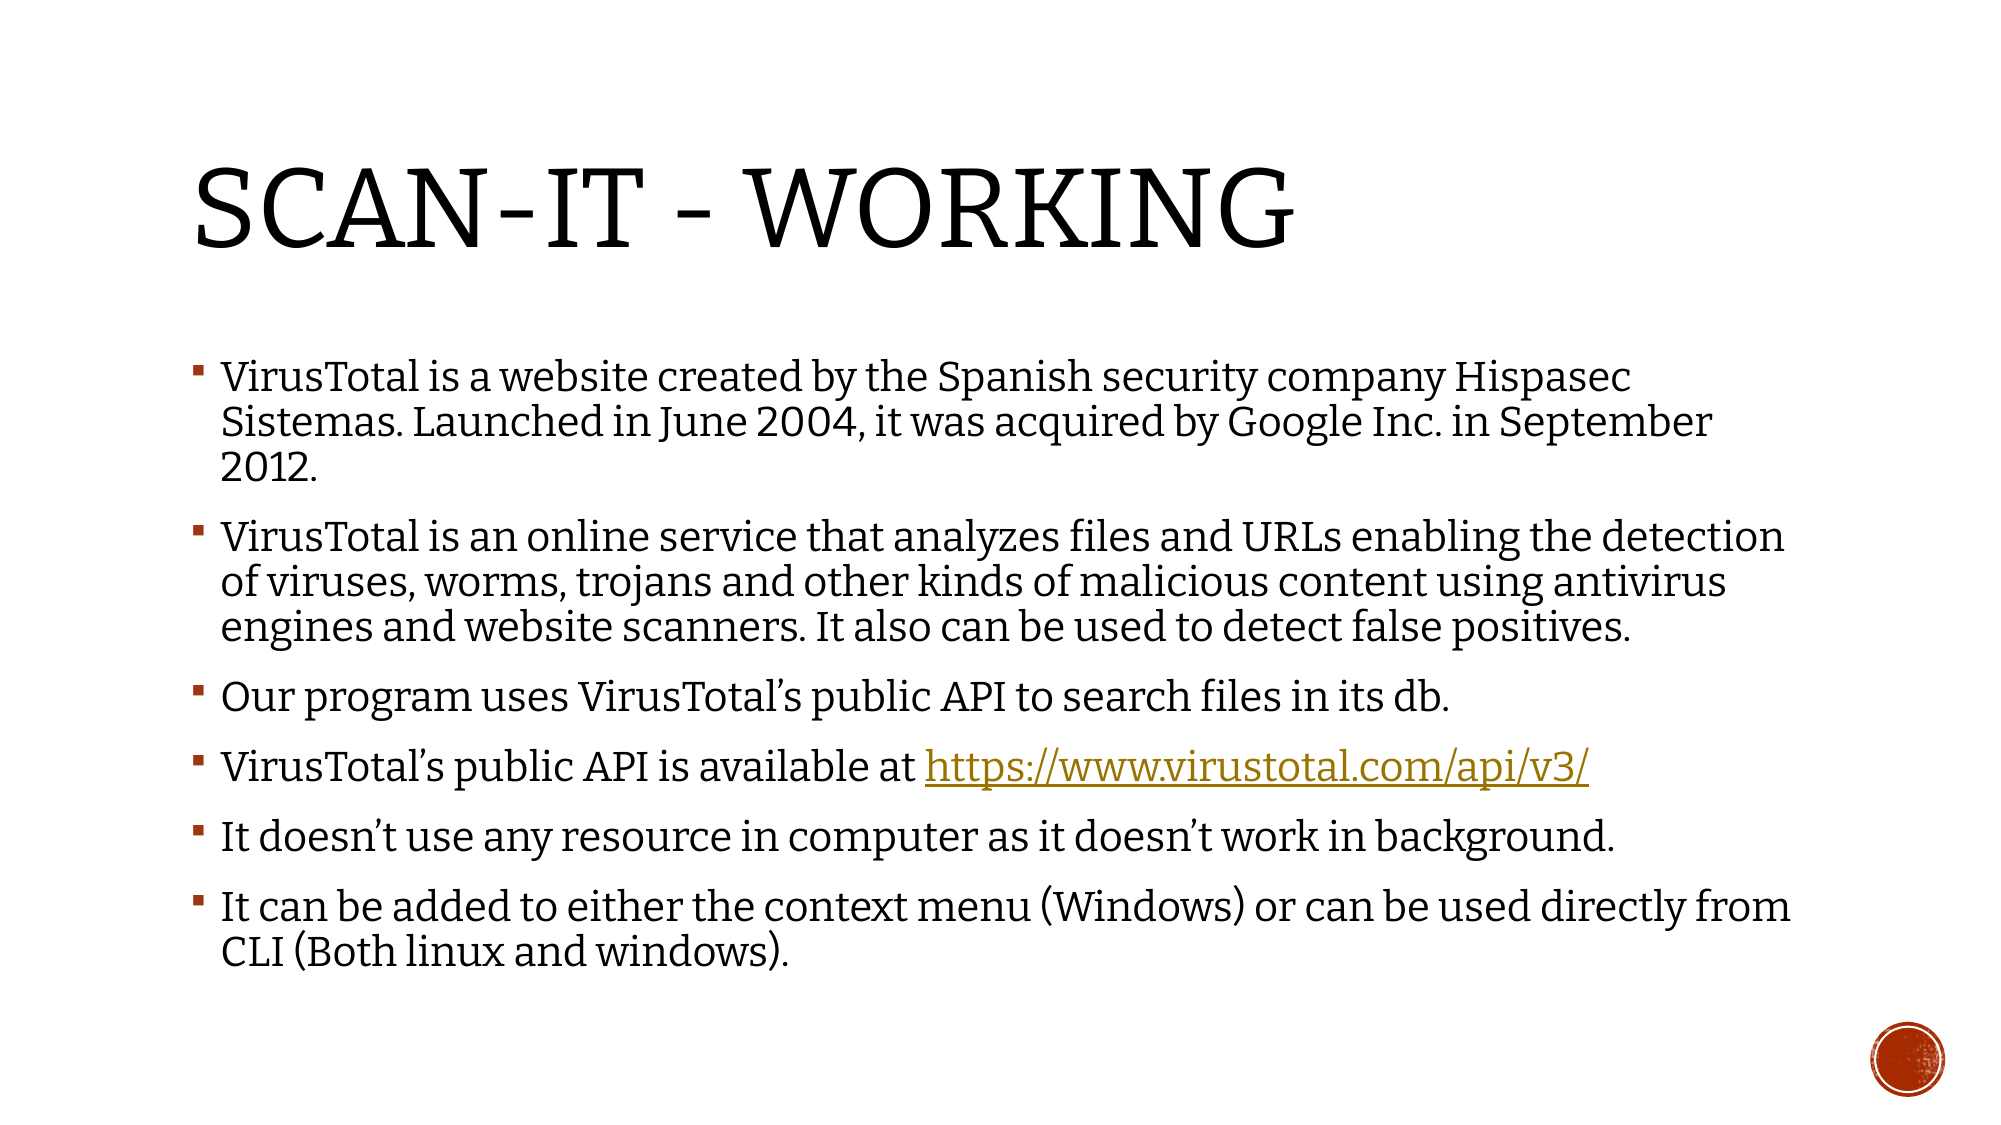

# Scan-it - Working
VirusTotal is a website created by the Spanish security company Hispasec Sistemas. Launched in June 2004, it was acquired by Google Inc. in September 2012.
VirusTotal is an online service that analyzes files and URLs enabling the detection of viruses, worms, trojans and other kinds of malicious content using antivirus engines and website scanners. It also can be used to detect false positives.
Our program uses VirusTotal’s public API to search files in its db.
VirusTotal’s public API is available at https://www.virustotal.com/api/v3/
It doesn’t use any resource in computer as it doesn’t work in background.
It can be added to either the context menu (Windows) or can be used directly from CLI (Both linux and windows).